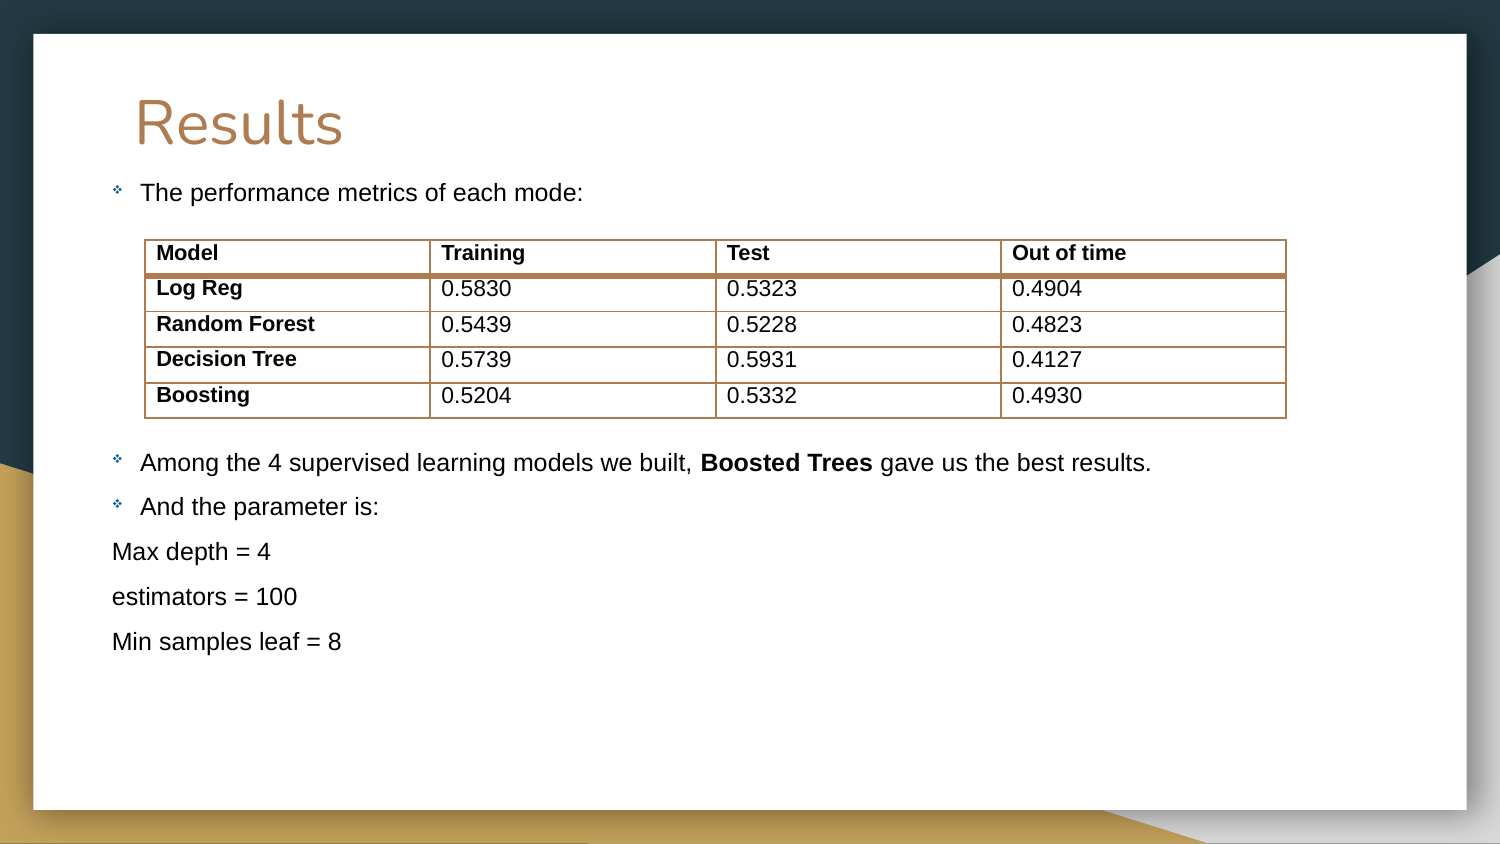

# Results

The performance metrics of each mode:

Among the 4 supervised learning models we built, Boosted Trees gave us the best results.
And the parameter is:
Max depth = 4
estimators = 100
Min samples leaf = 8

| Model | Training | Test | Out of time |
| --- | --- | --- | --- |
| Log Reg | 0.5830 | 0.5323 | 0.4904 |
| Random Forest | 0.5439 | 0.5228 | 0.4823 |
| Decision Tree | 0.5739 | 0.5931 | 0.4127 |
| Boosting | 0.5204 | 0.5332 | 0.4930 |